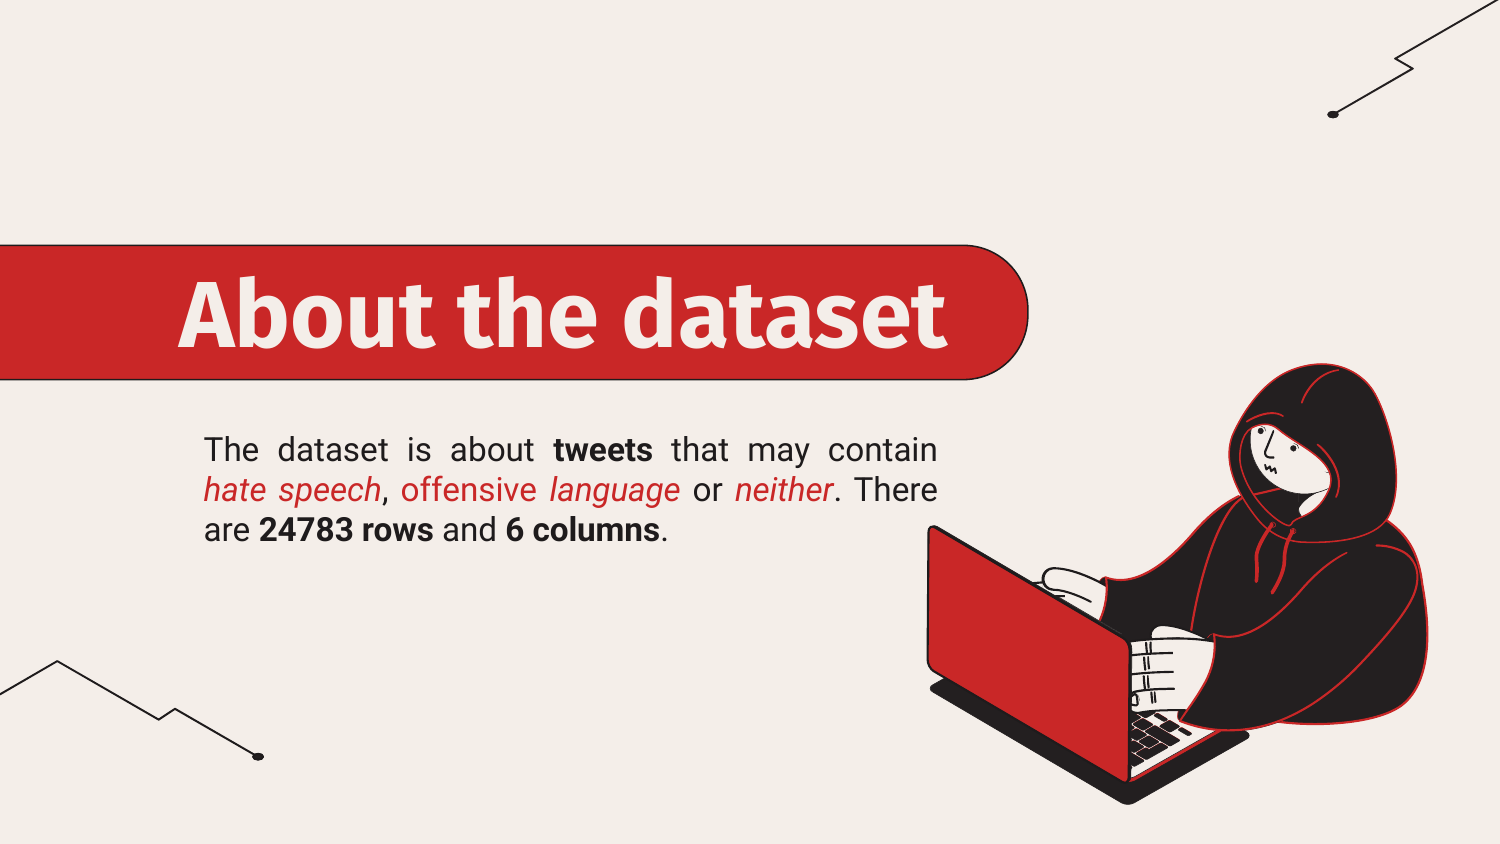

# About the dataset

The dataset is about tweets that may contain hate speech, offensive language or neither. There are 24783 rows and 6 columns.